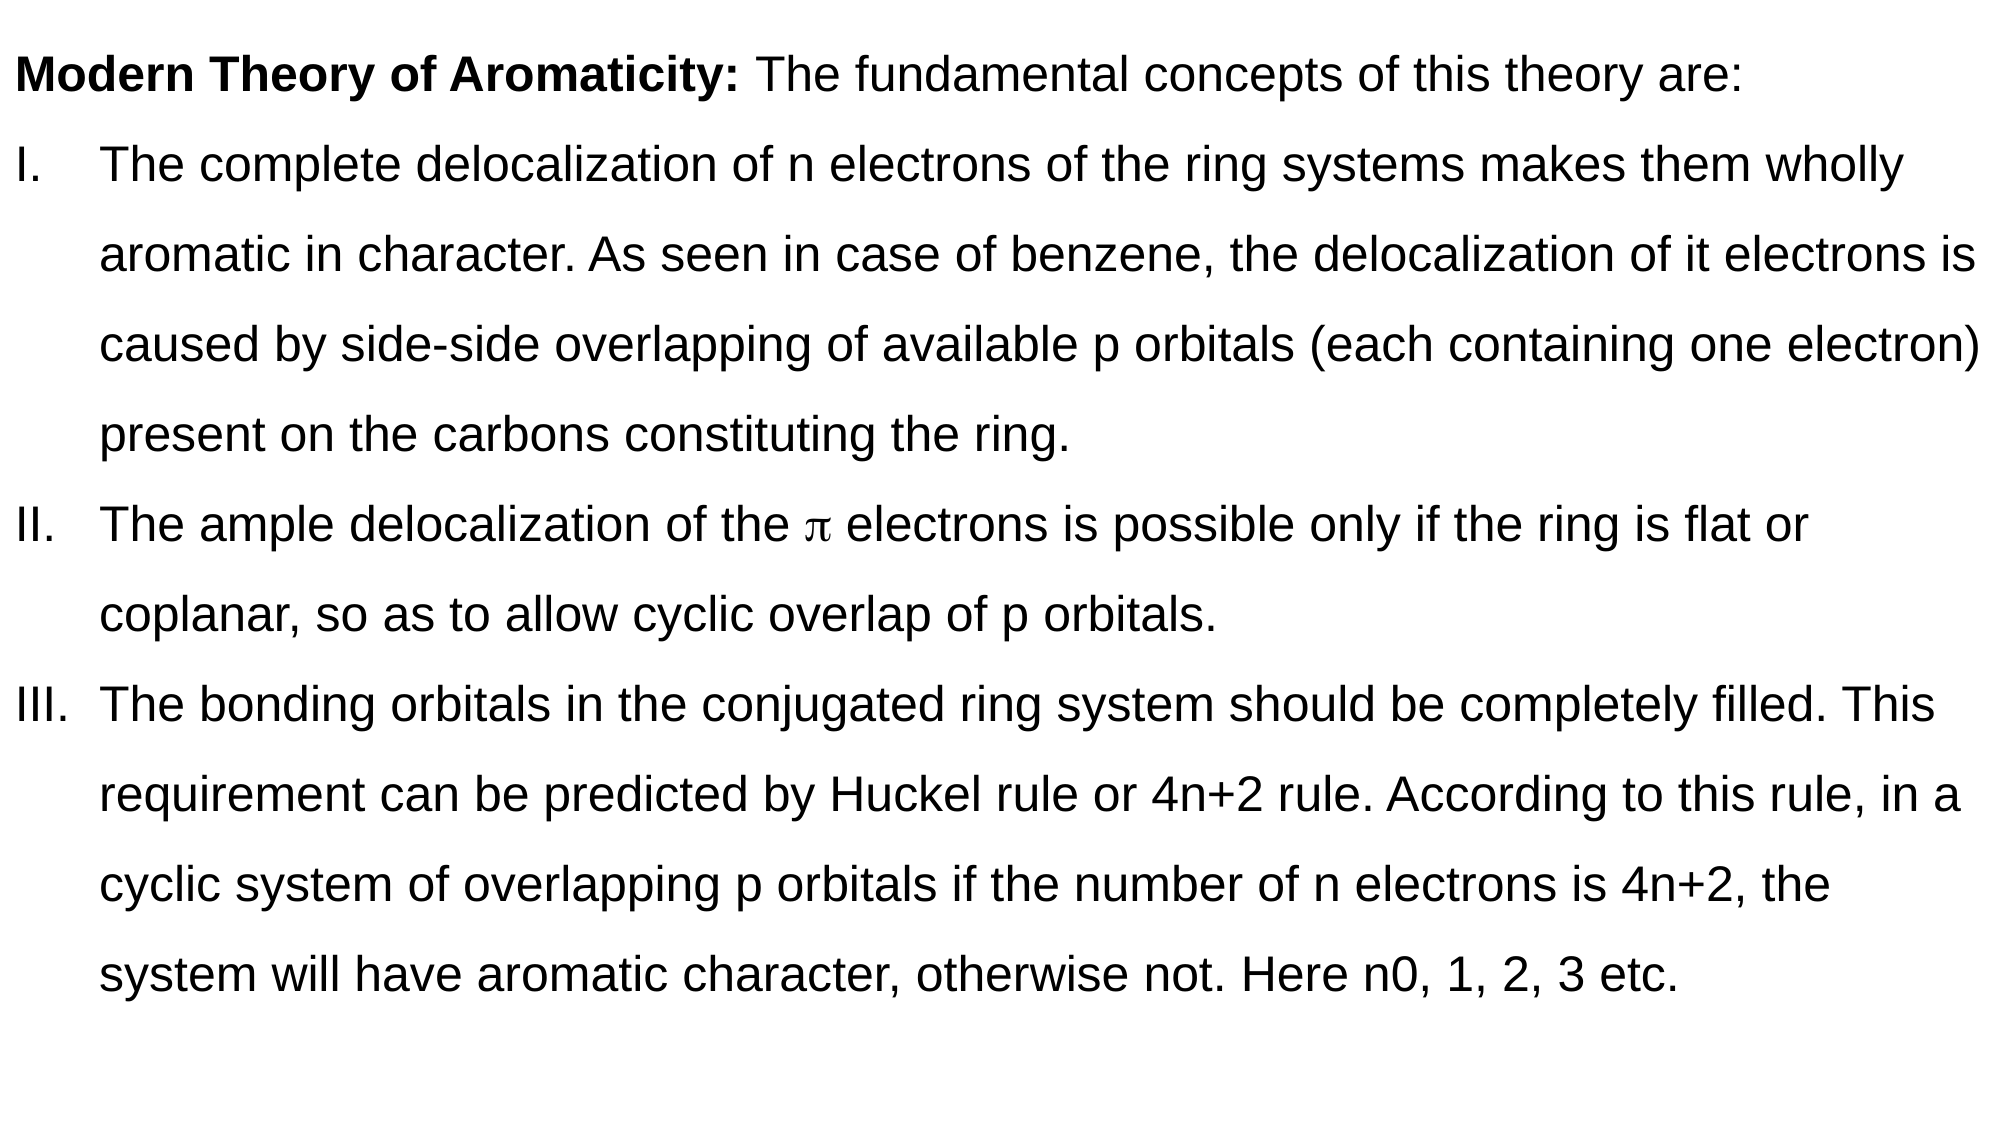

Modern Theory of Aromaticity: The fundamental concepts of this theory are:
The complete delocalization of n electrons of the ring systems makes them wholly aromatic in character. As seen in case of benzene, the delocalization of it electrons is caused by side-side overlapping of available p orbitals (each containing one electron) present on the carbons constituting the ring.
The ample delocalization of the π electrons is possible only if the ring is flat or coplanar, so as to allow cyclic overlap of p orbitals.
The bonding orbitals in the conjugated ring system should be completely filled. This requirement can be predicted by Huckel rule or 4n+2 rule. According to this rule, in a cyclic system of overlapping p orbitals if the number of n electrons is 4n+2, the system will have aromatic character, otherwise not. Here n0, 1, 2, 3 etc.